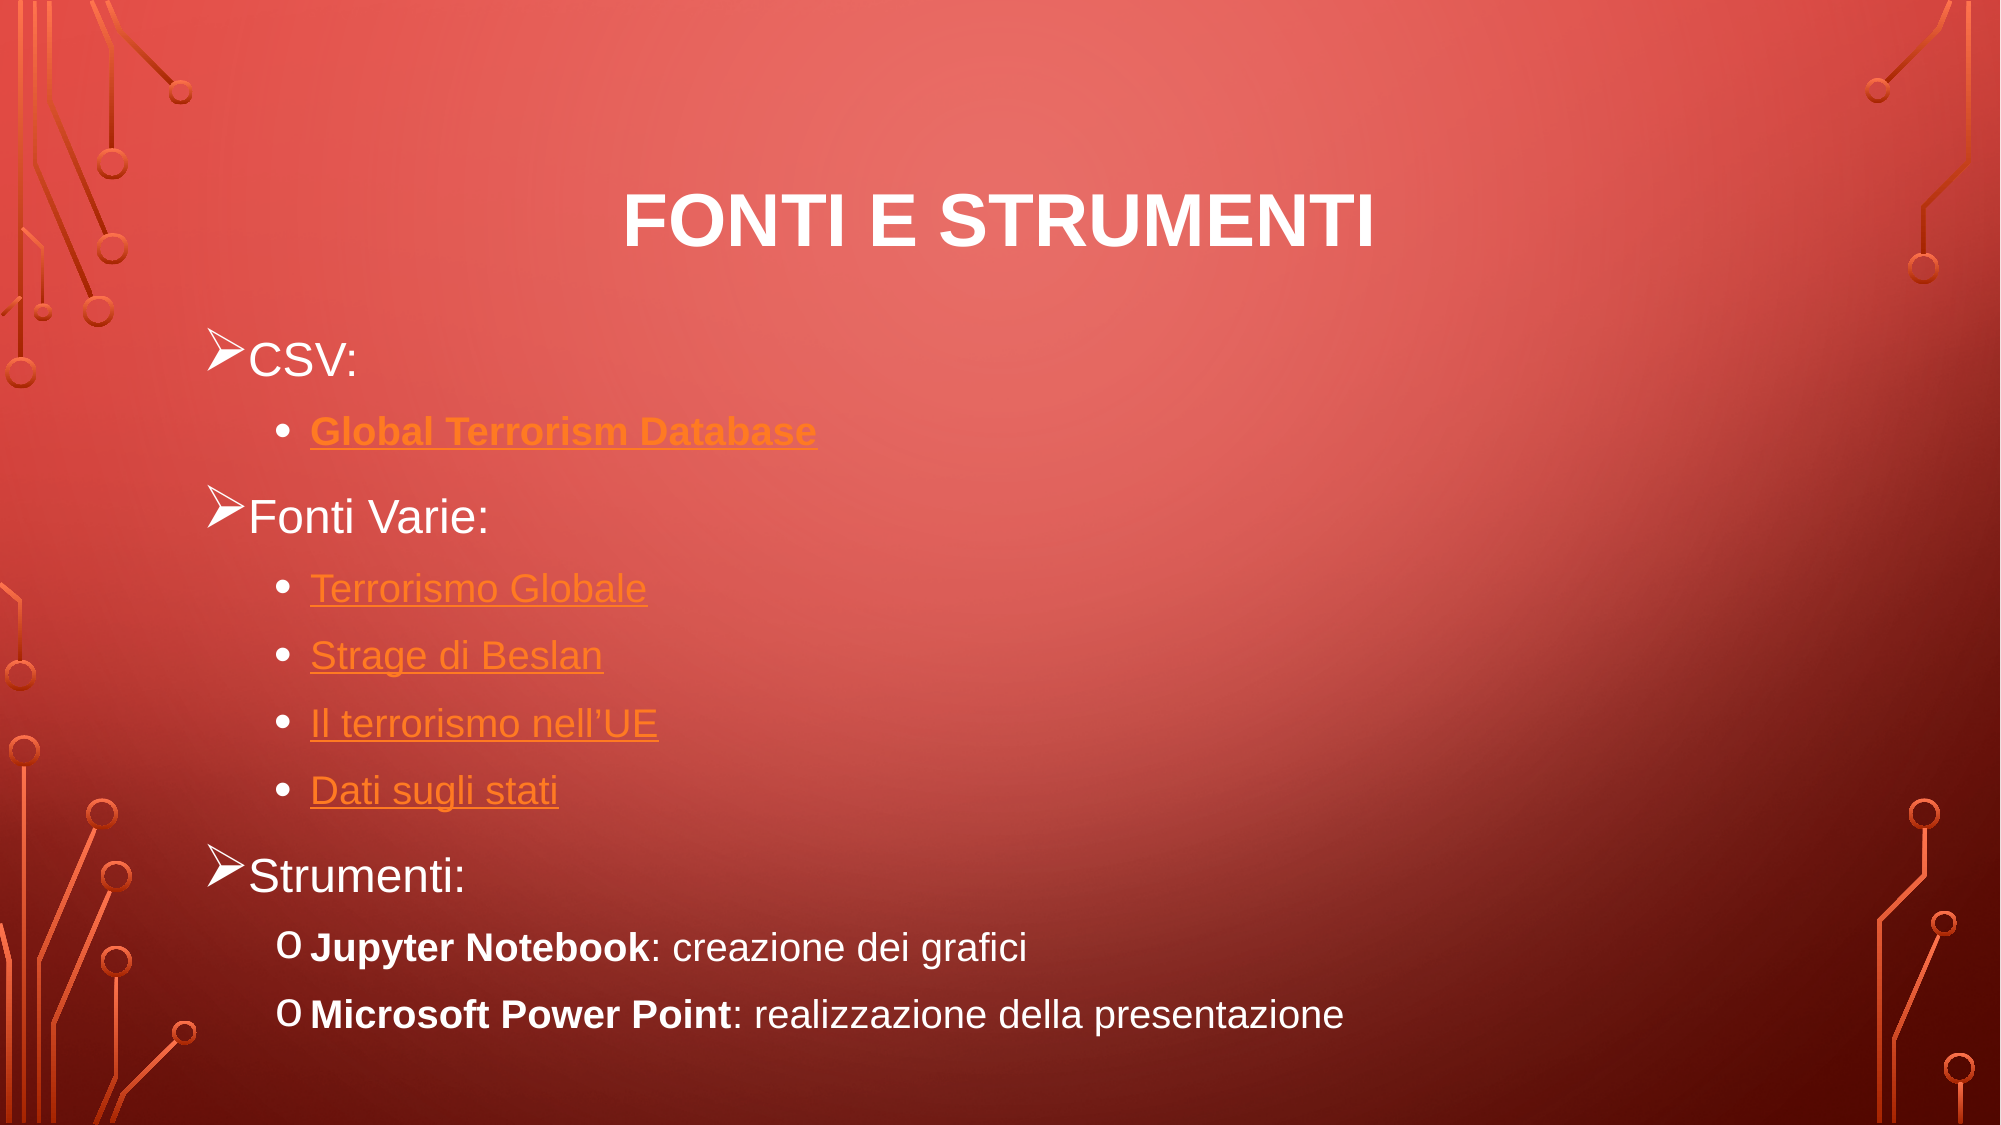

# fonti e strumenti
CSV:
Global Terrorism Database
Fonti Varie:
Terrorismo Globale
Strage di Beslan
Il terrorismo nell’UE
Dati sugli stati
Strumenti:
Jupyter Notebook: creazione dei grafici
Microsoft Power Point: realizzazione della presentazione